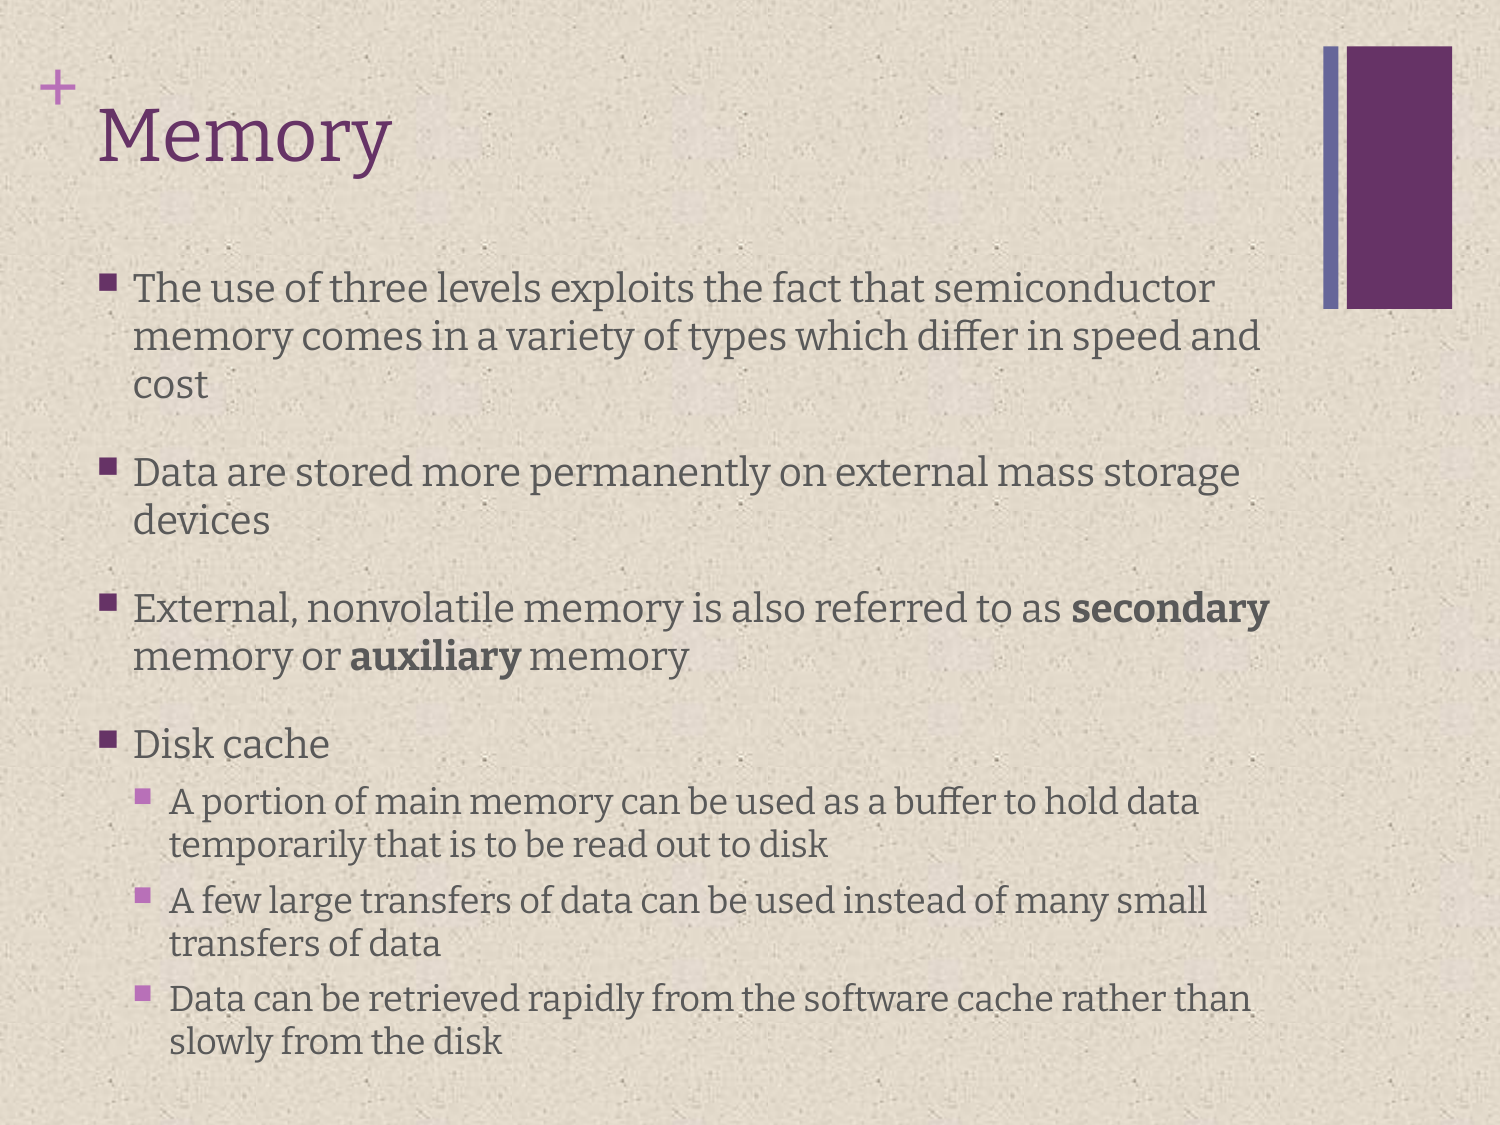

# Memory
The use of three levels exploits the fact that semiconductor memory comes in a variety of types which differ in speed and cost
Data are stored more permanently on external mass storage devices
External, nonvolatile memory is also referred to as secondary memory or auxiliary memory
Disk cache
A portion of main memory can be used as a buffer to hold data temporarily that is to be read out to disk
A few large transfers of data can be used instead of many small transfers of data
Data can be retrieved rapidly from the software cache rather than slowly from the disk